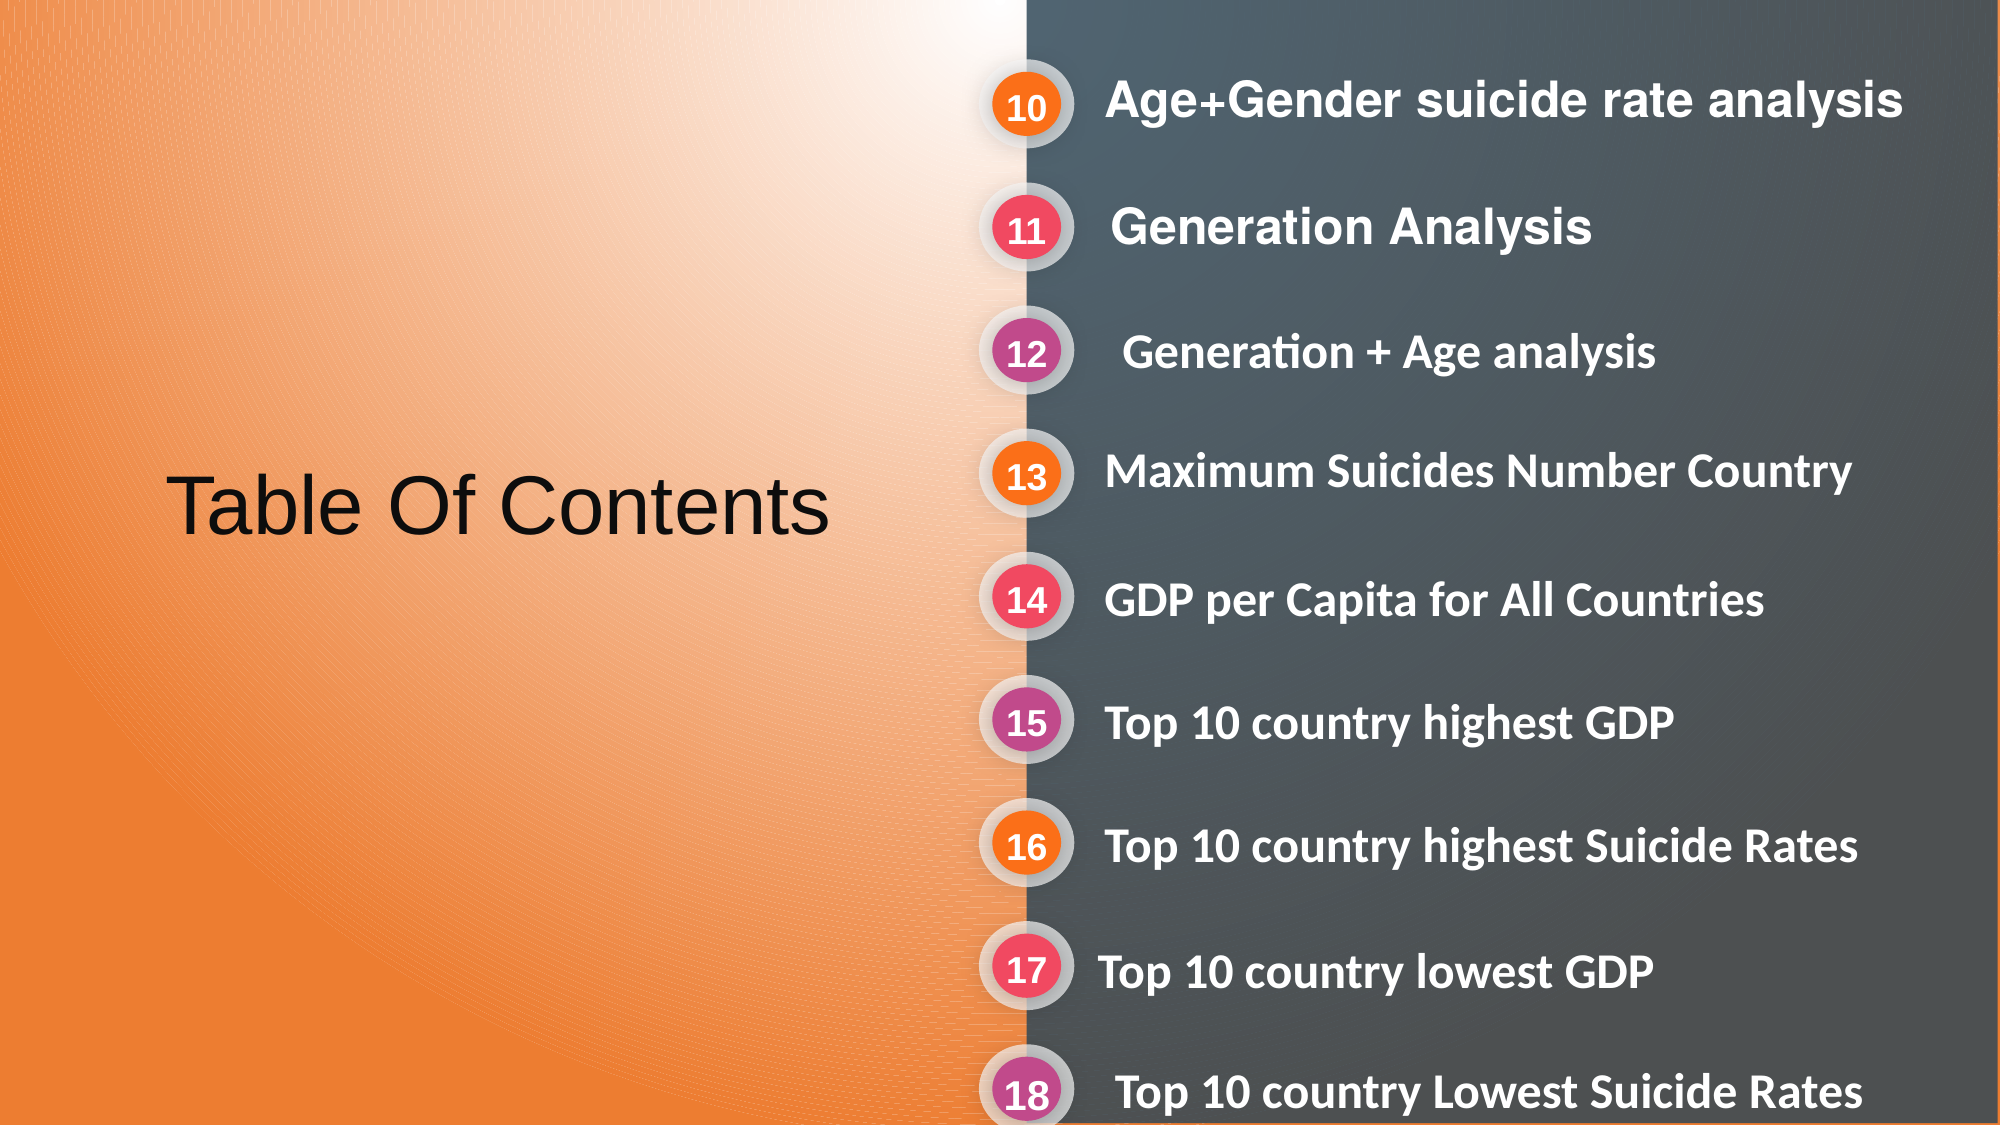

10
Age+Gender suicide rate analysis

11
Generation Analysis

12
Generation + Age analysis

13
Maximum Suicides Number Country

14
GDP per Capita for All Countries

15
Top 10 country highest GDP

16
Top 10 country highest Suicide Rates

17
Top 10 country lowest GDP

18
 Top 10 country Lowest Suicide Rates

Table Of Contents